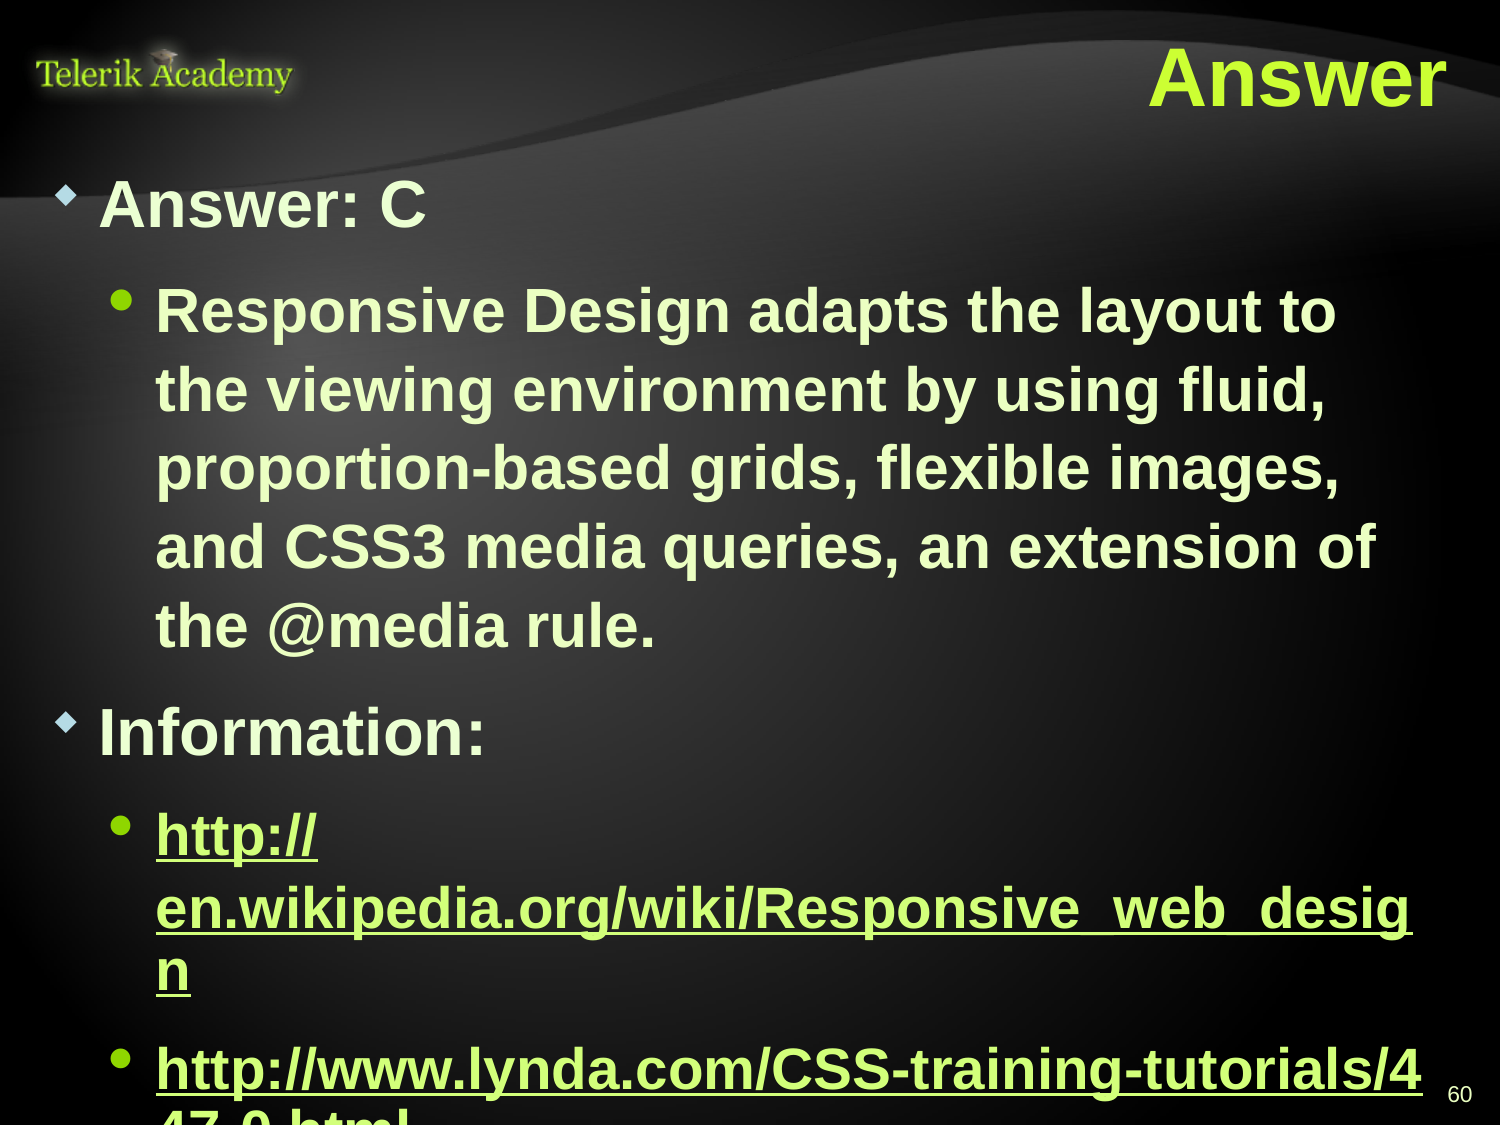

# Answer
Answer: C
Responsive Design adapts the layout to the viewing environment by using fluid, proportion-based grids, flexible images, and CSS3 media queries, an extension of the @media rule.
Information:
http://en.wikipedia.org/wiki/Responsive_web_design
http://www.lynda.com/CSS-training-tutorials/447-0.html
60